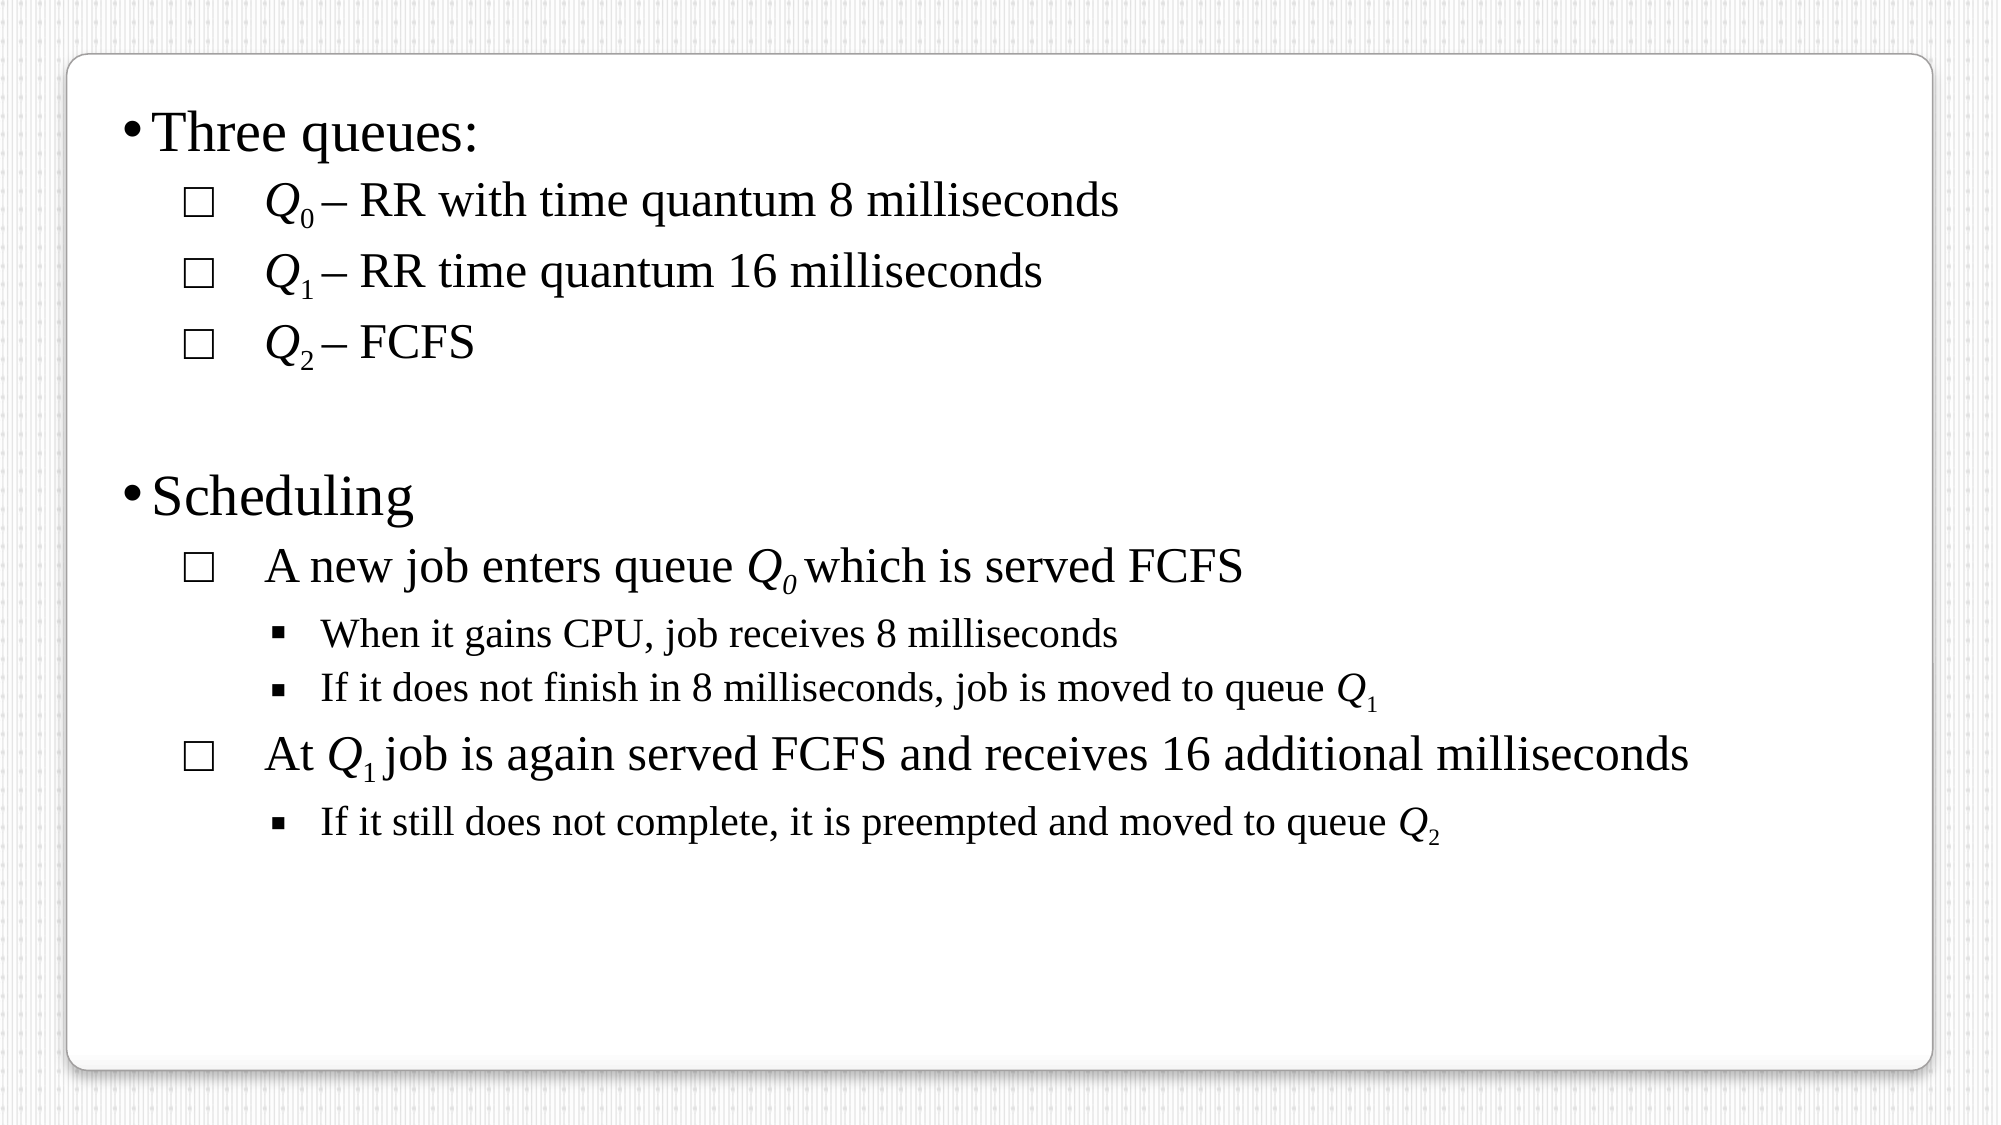

Three queues:
Q0 – RR with time quantum 8 milliseconds
Q1 – RR time quantum 16 milliseconds
Q2 – FCFS

Scheduling
A new job enters queue Q0 which is served FCFS
When it gains CPU, job receives 8 milliseconds
If it does not finish in 8 milliseconds, job is moved to queue Q1
At Q1 job is again served FCFS and receives 16 additional milliseconds
If it still does not complete, it is preempted and moved to queue Q2